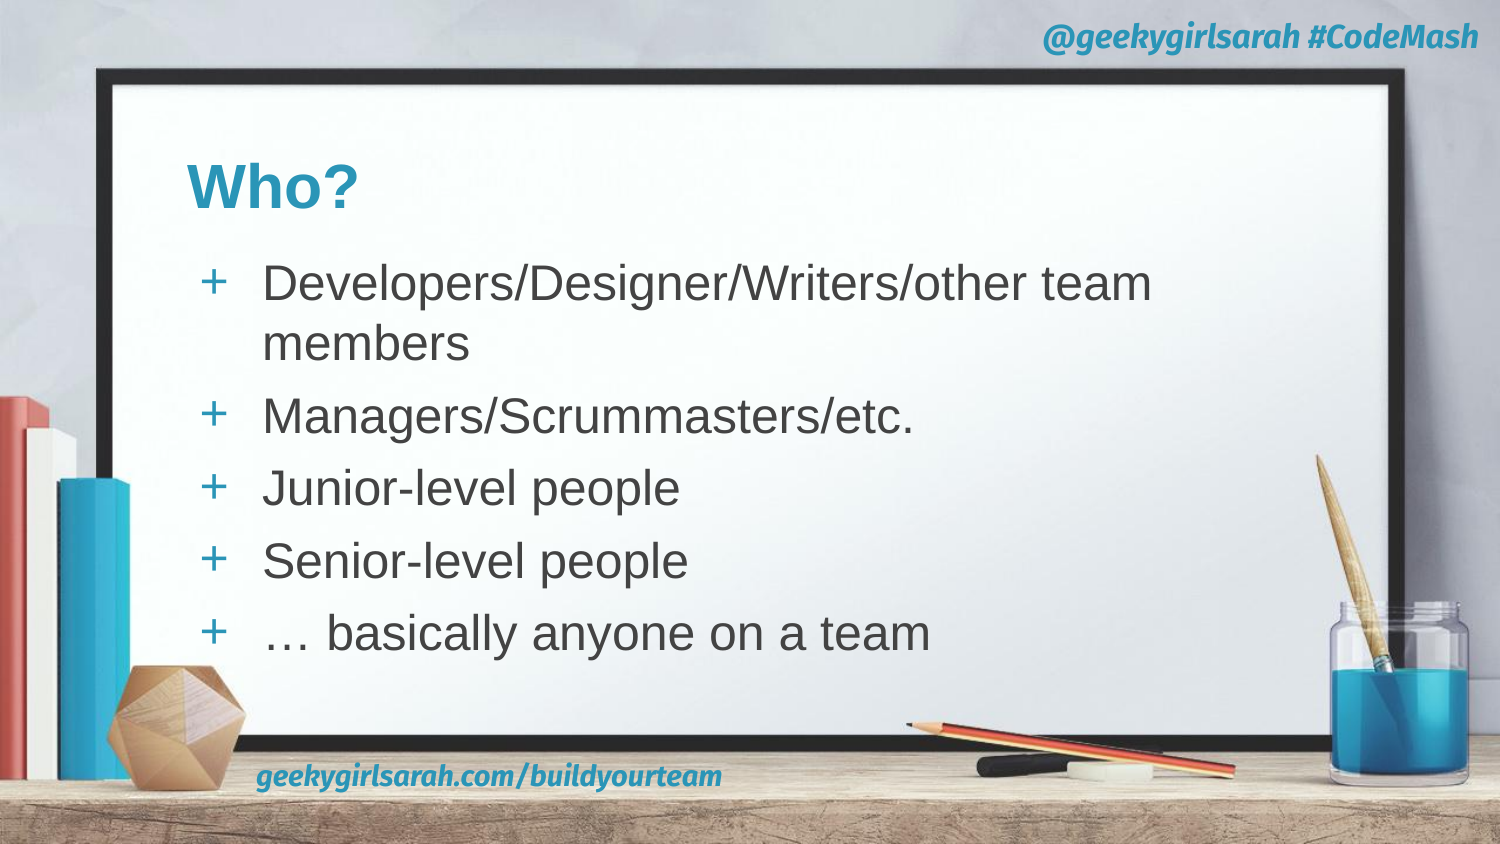

# Who?
Developers/Designer/Writers/other team members
Managers/Scrummasters/etc.
Junior-level people
Senior-level people
… basically anyone on a team